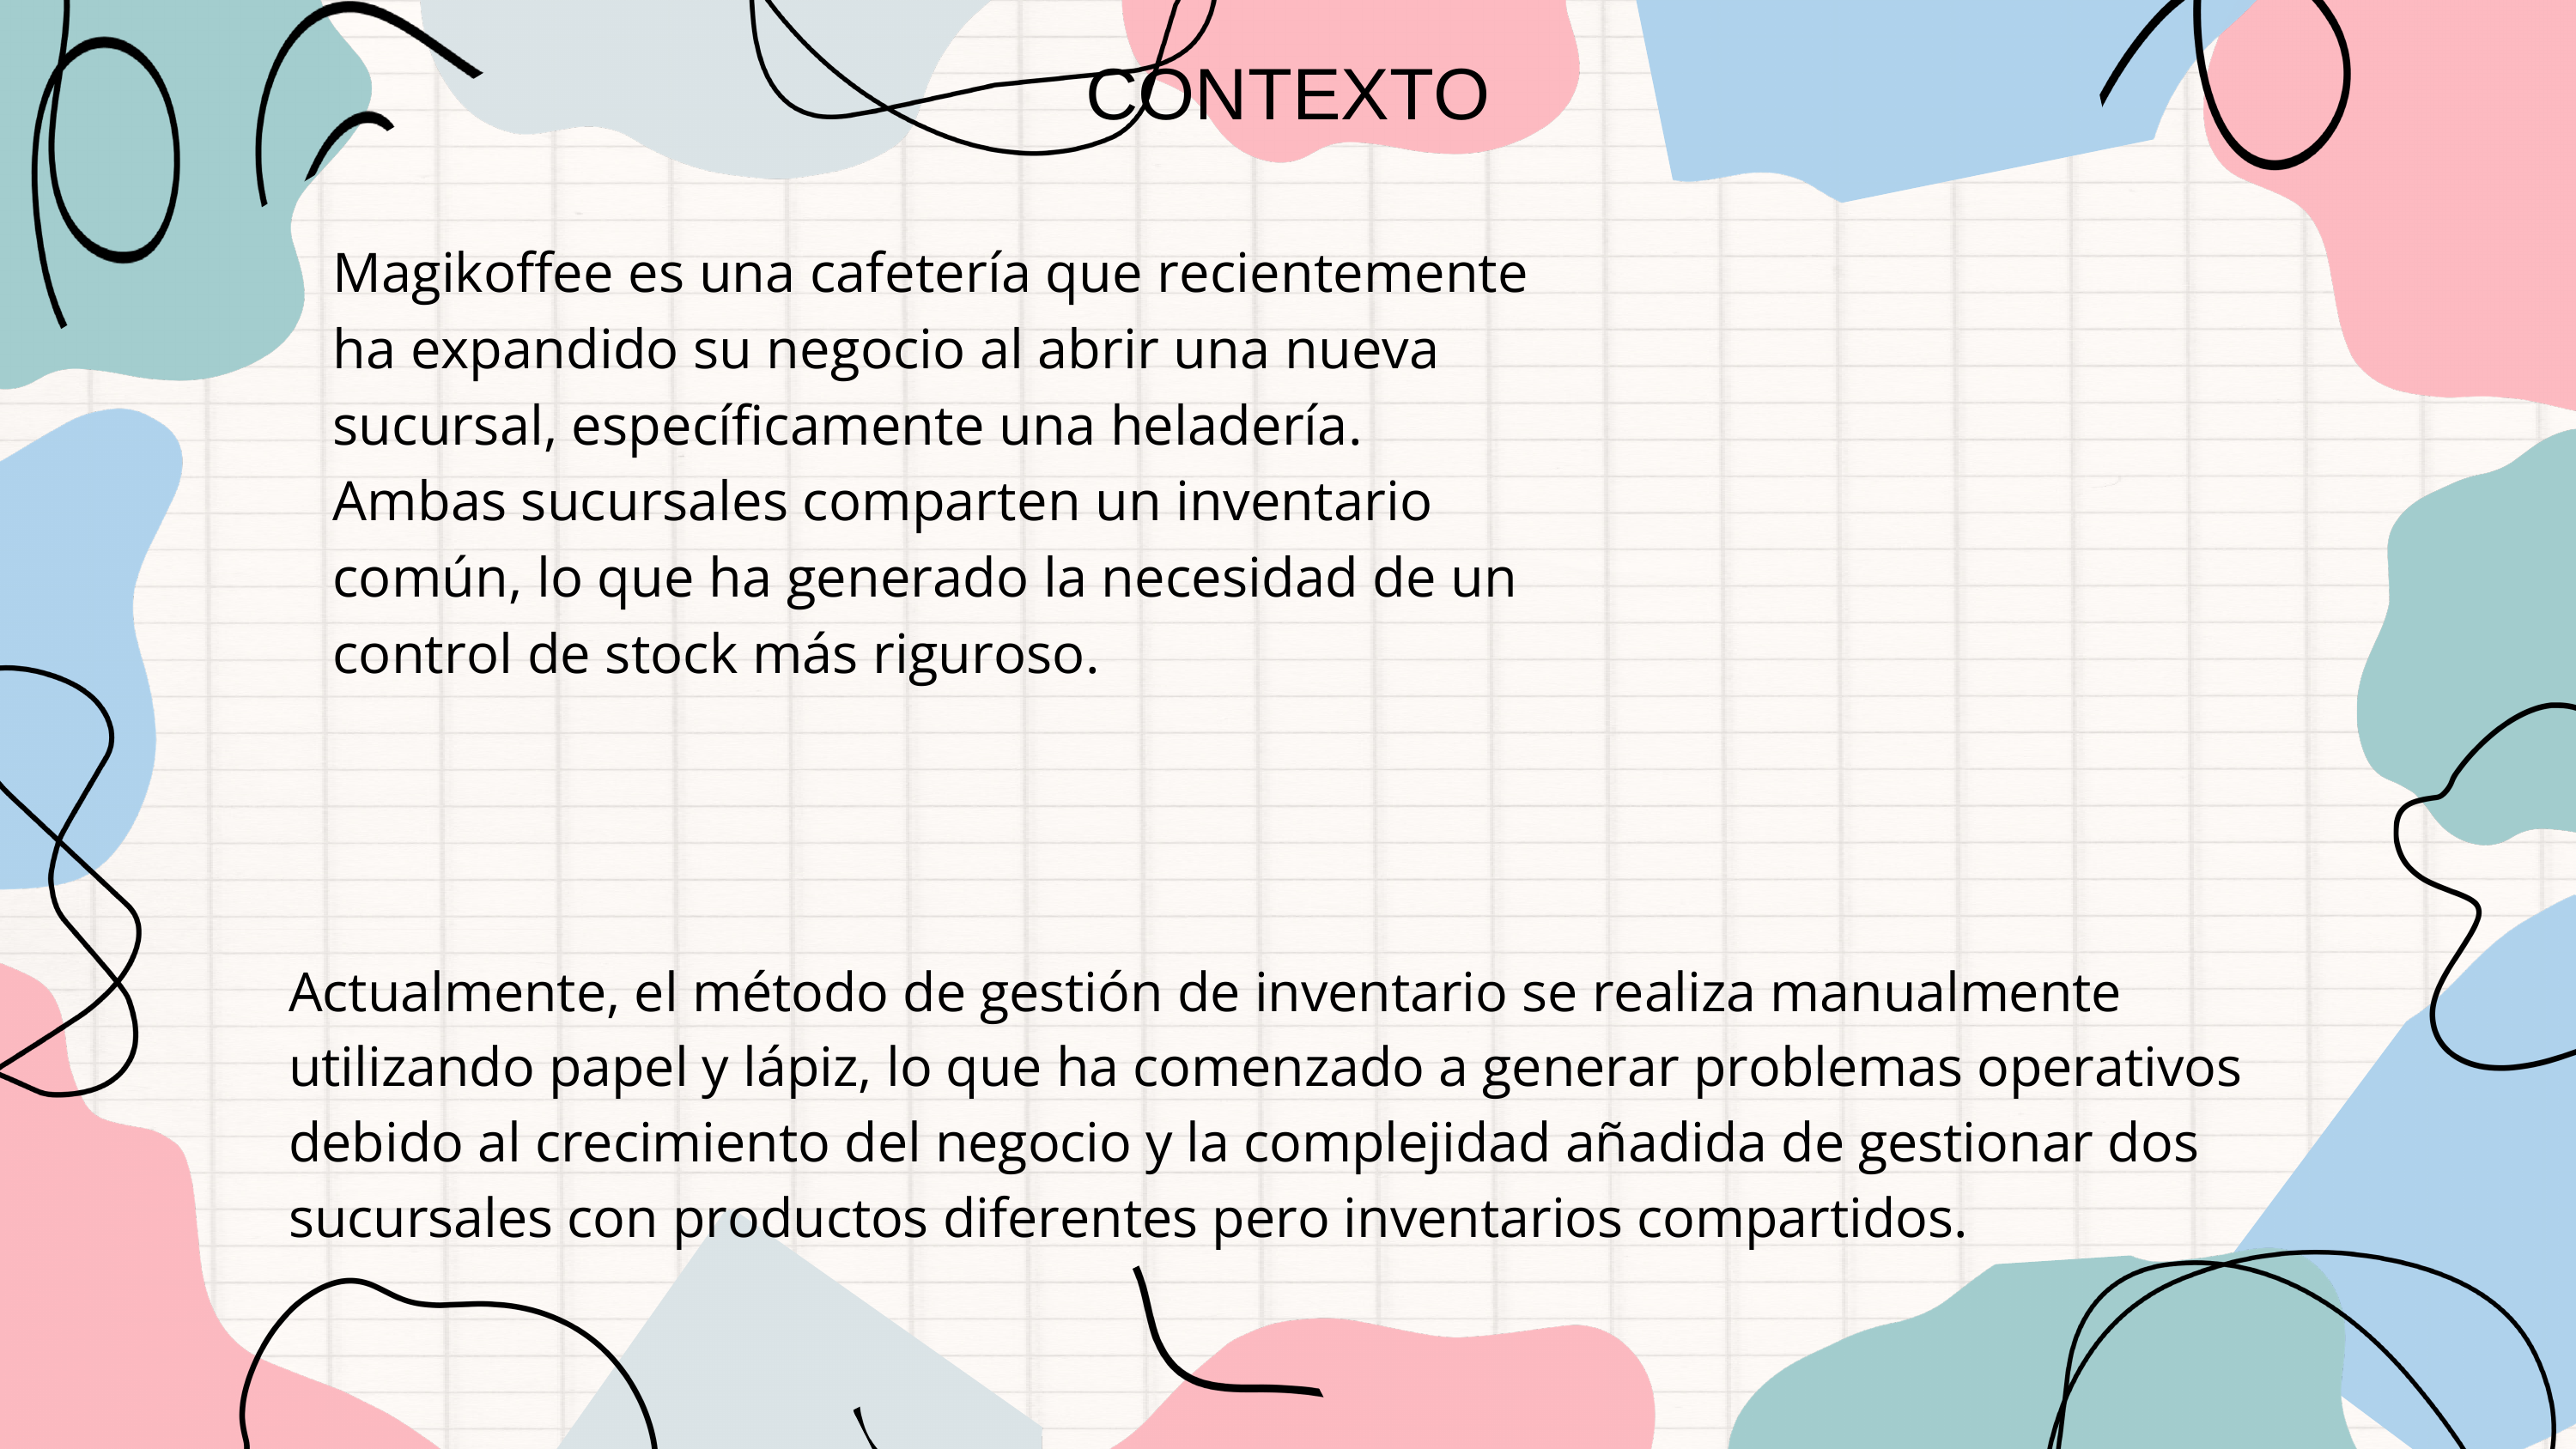

CONTEXTO
Magikoffee es una cafetería que recientemente ha expandido su negocio al abrir una nueva sucursal, específicamente una heladería. Ambas sucursales comparten un inventario común, lo que ha generado la necesidad de un control de stock más riguroso.

Actualmente, el método de gestión de inventario se realiza manualmente utilizando papel y lápiz, lo que ha comenzado a generar problemas operativos debido al crecimiento del negocio y la complejidad añadida de gestionar dos sucursales con productos diferentes pero inventarios compartidos.